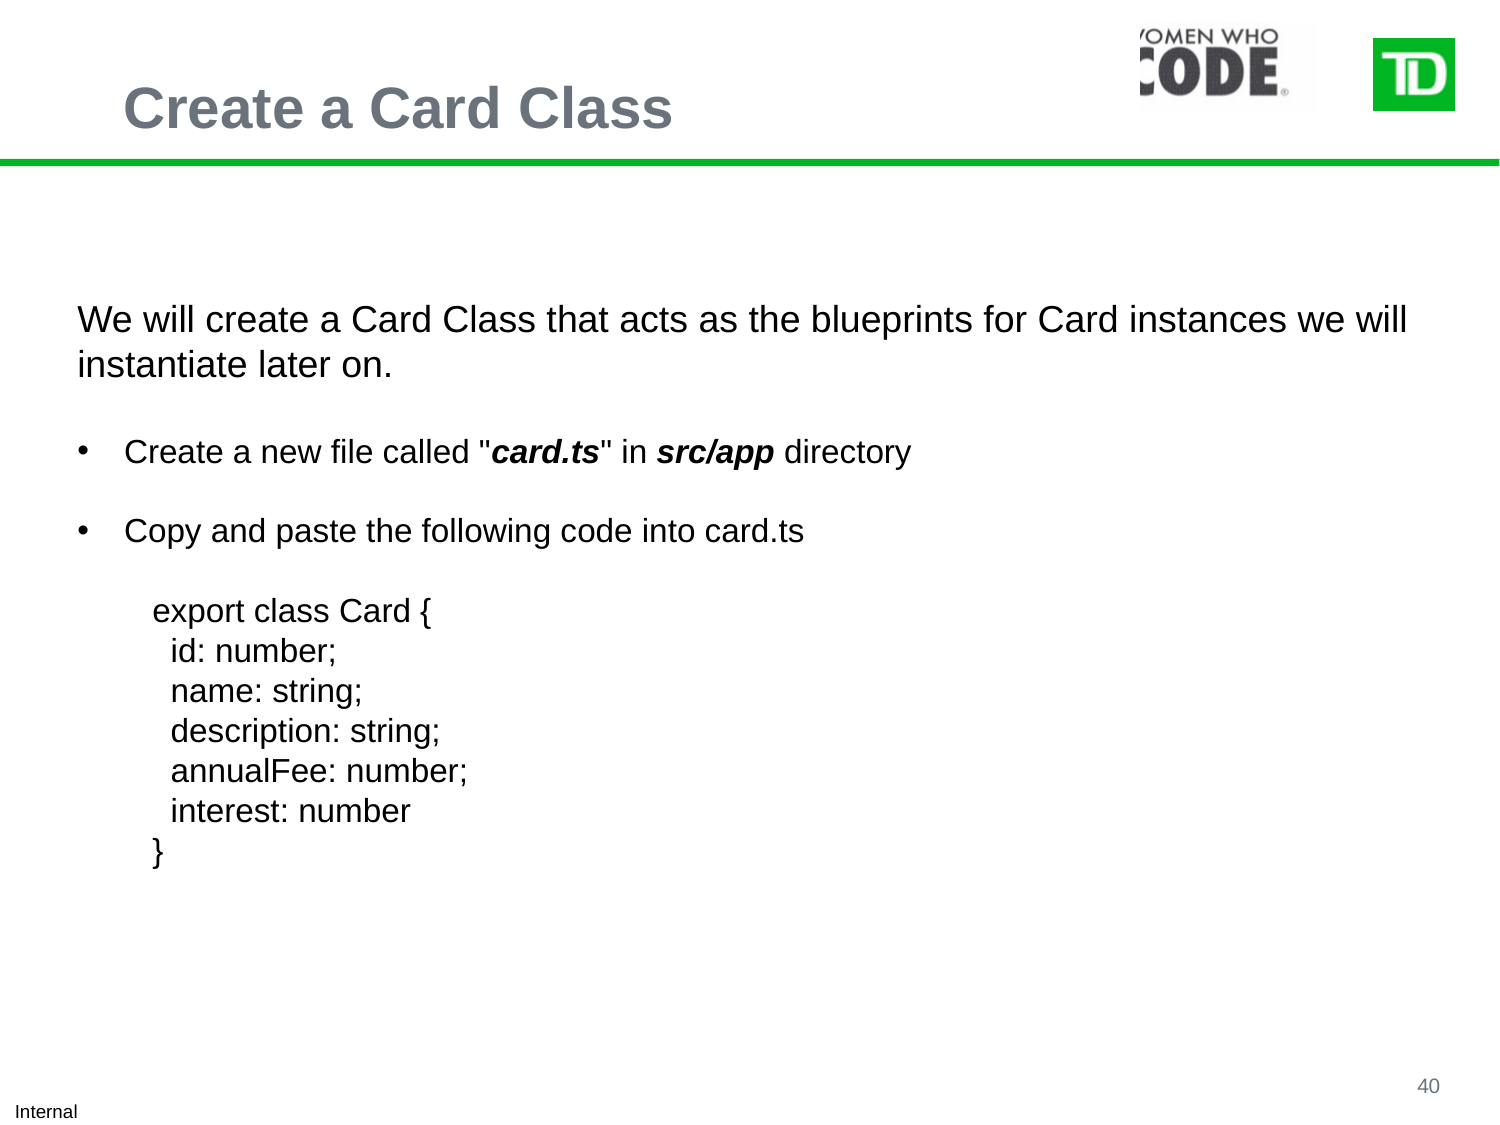

Create a Card Class
We will create a Card Class that acts as the blueprints for Card instances we will instantiate later on.

Create a new file called "card.ts" in src/app directory

Copy and paste the following code into card.ts

export class Card {
  id: number;
  name: string;
  description: string;
  annualFee: number;
  interest: number
}

40